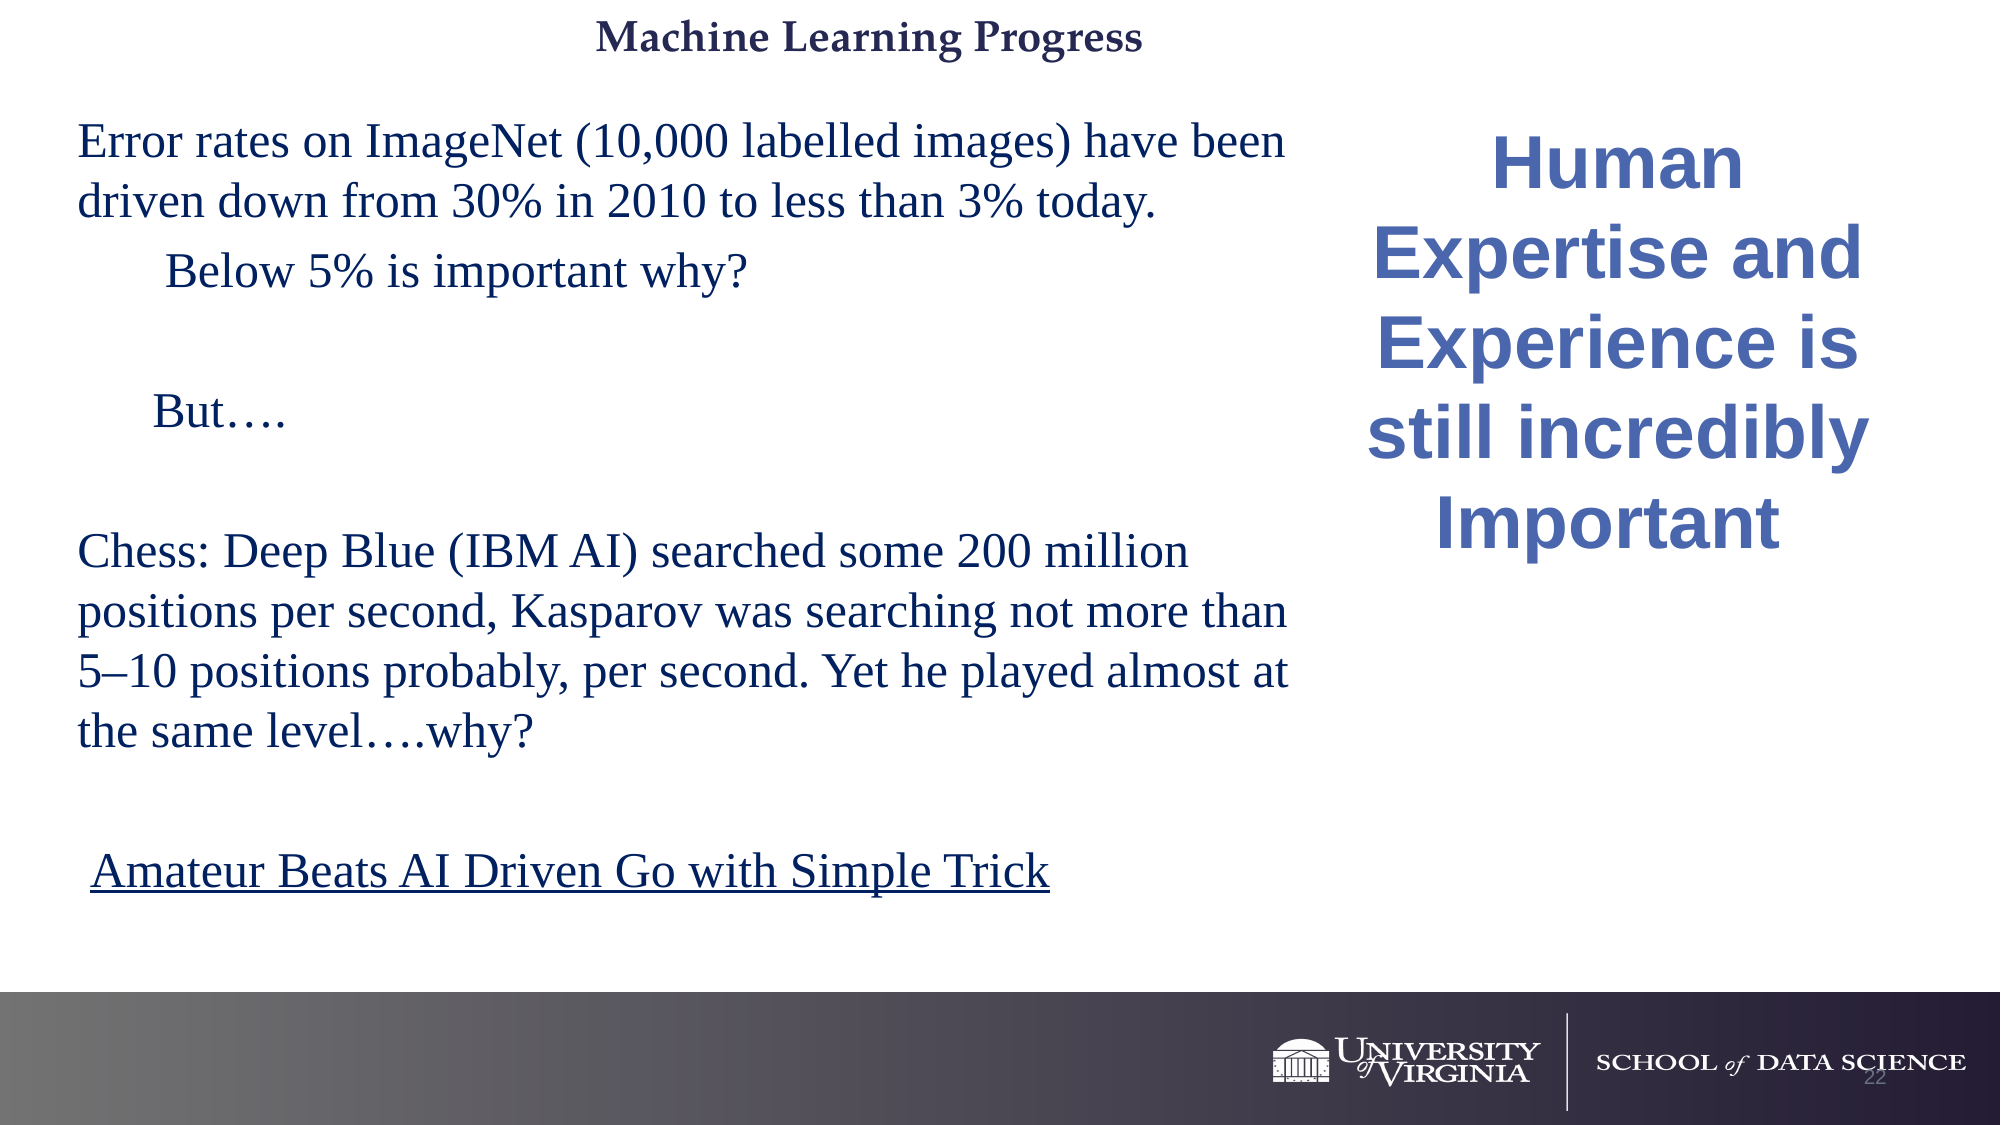

# Machine Learning Progress
Error rates on ImageNet (10,000 labelled images) have been driven down from 30% in 2010 to less than 3% today.
 Below 5% is important why?

But….

Chess: Deep Blue (IBM AI) searched some 200 million positions per second, Kasparov was searching not more than 5–10 positions probably, per second. Yet he played almost at the same level….why?

 Amateur Beats AI Driven Go with Simple Trick
Human Expertise and Experience is still incredibly Important
22